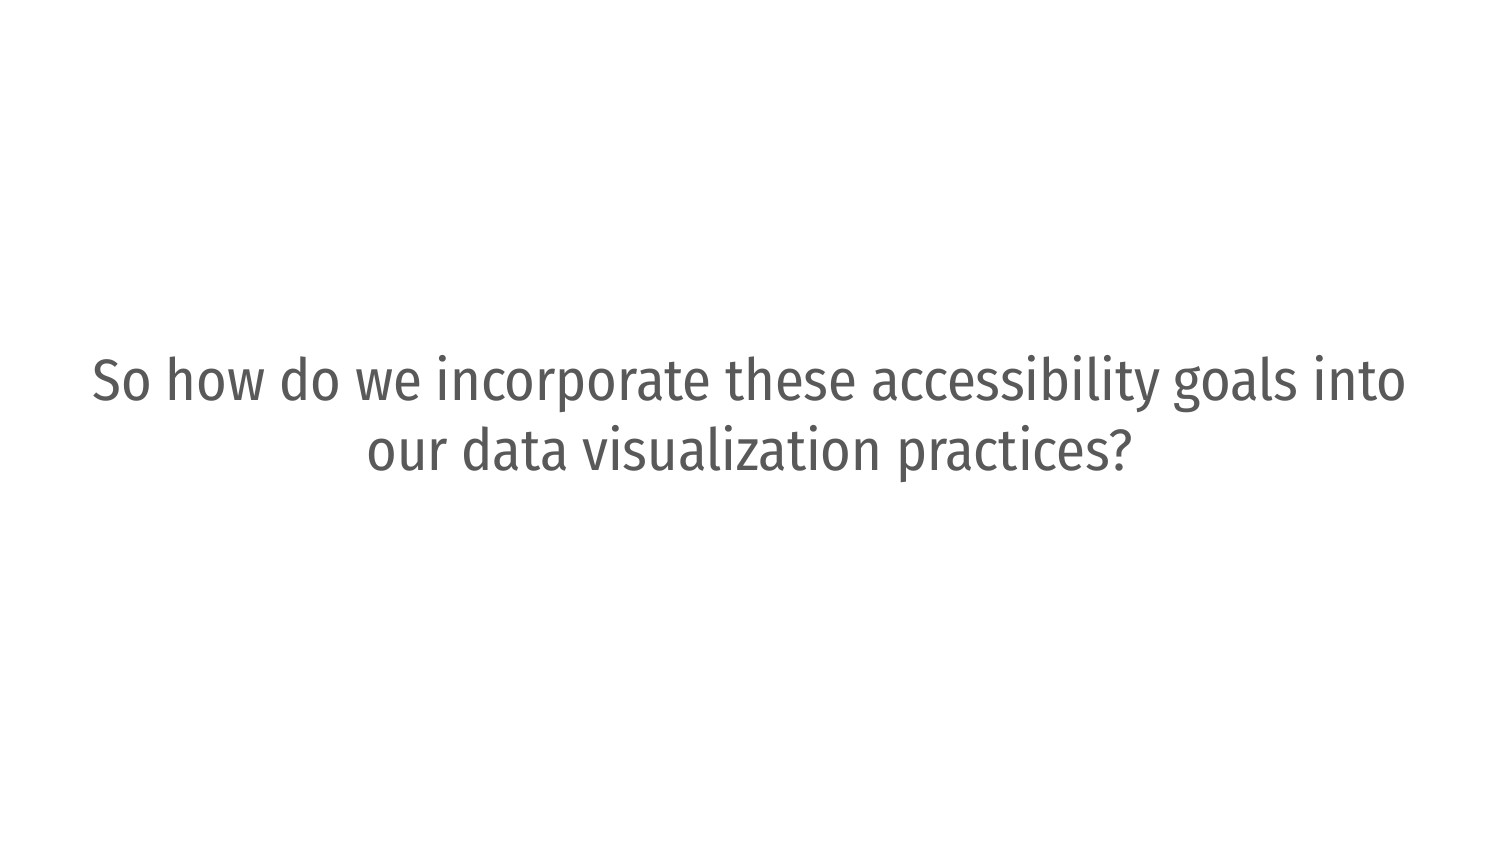

# So how do we incorporate these accessibility goals into our data visualization practices?